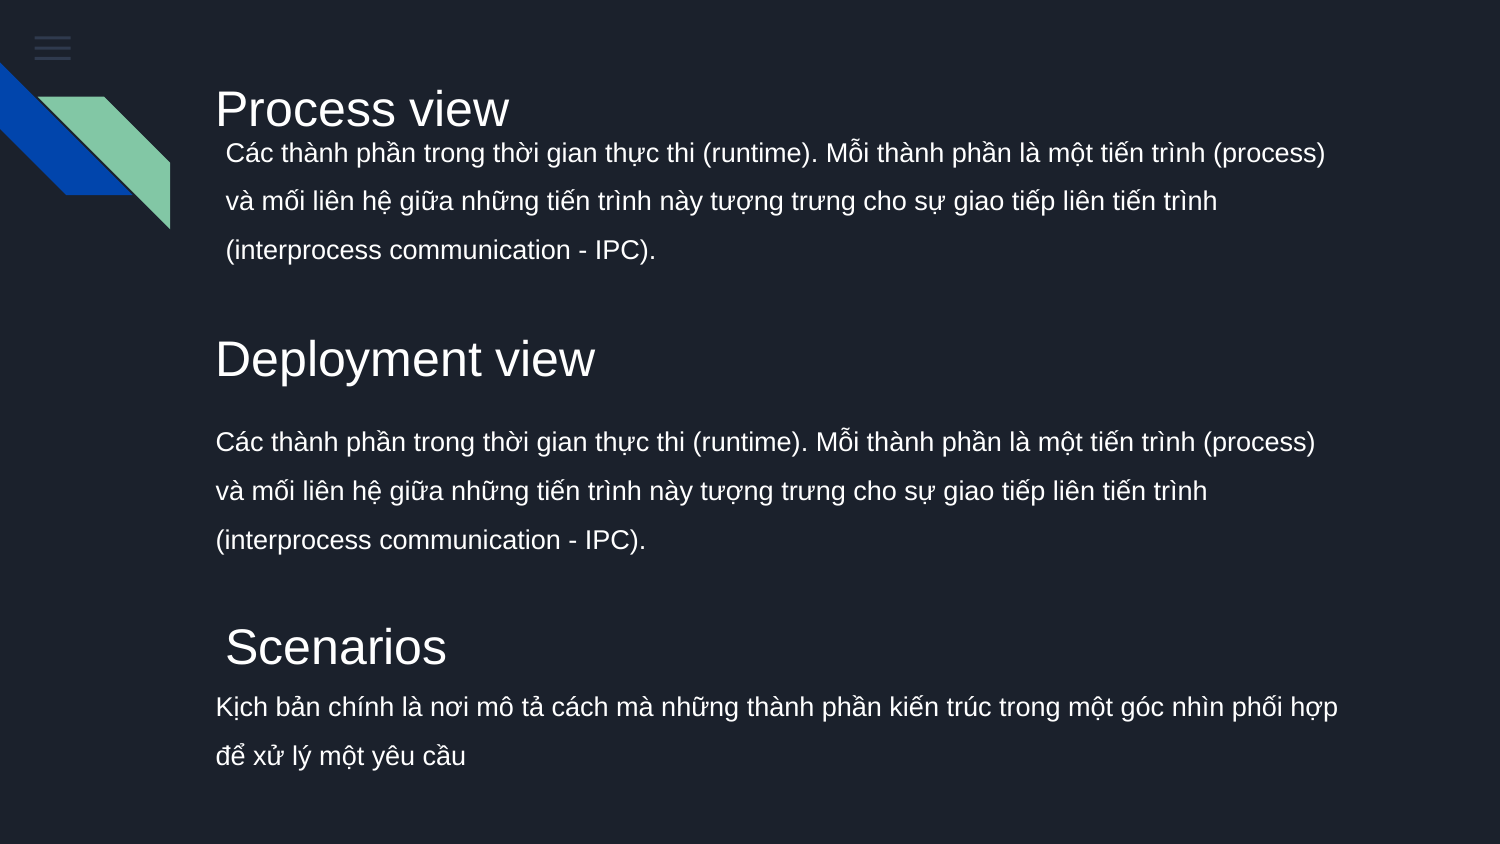

# Process view
Các thành phần trong thời gian thực thi (runtime). Mỗi thành phần là một tiến trình (process) và mối liên hệ giữa những tiến trình này tượng trưng cho sự giao tiếp liên tiến trình (interprocess communication - IPC).
Deployment view
Các thành phần trong thời gian thực thi (runtime). Mỗi thành phần là một tiến trình (process) và mối liên hệ giữa những tiến trình này tượng trưng cho sự giao tiếp liên tiến trình (interprocess communication - IPC).
Scenarios
Kịch bản chính là nơi mô tả cách mà những thành phần kiến trúc trong một góc nhìn phối hợp để xử lý một yêu cầu